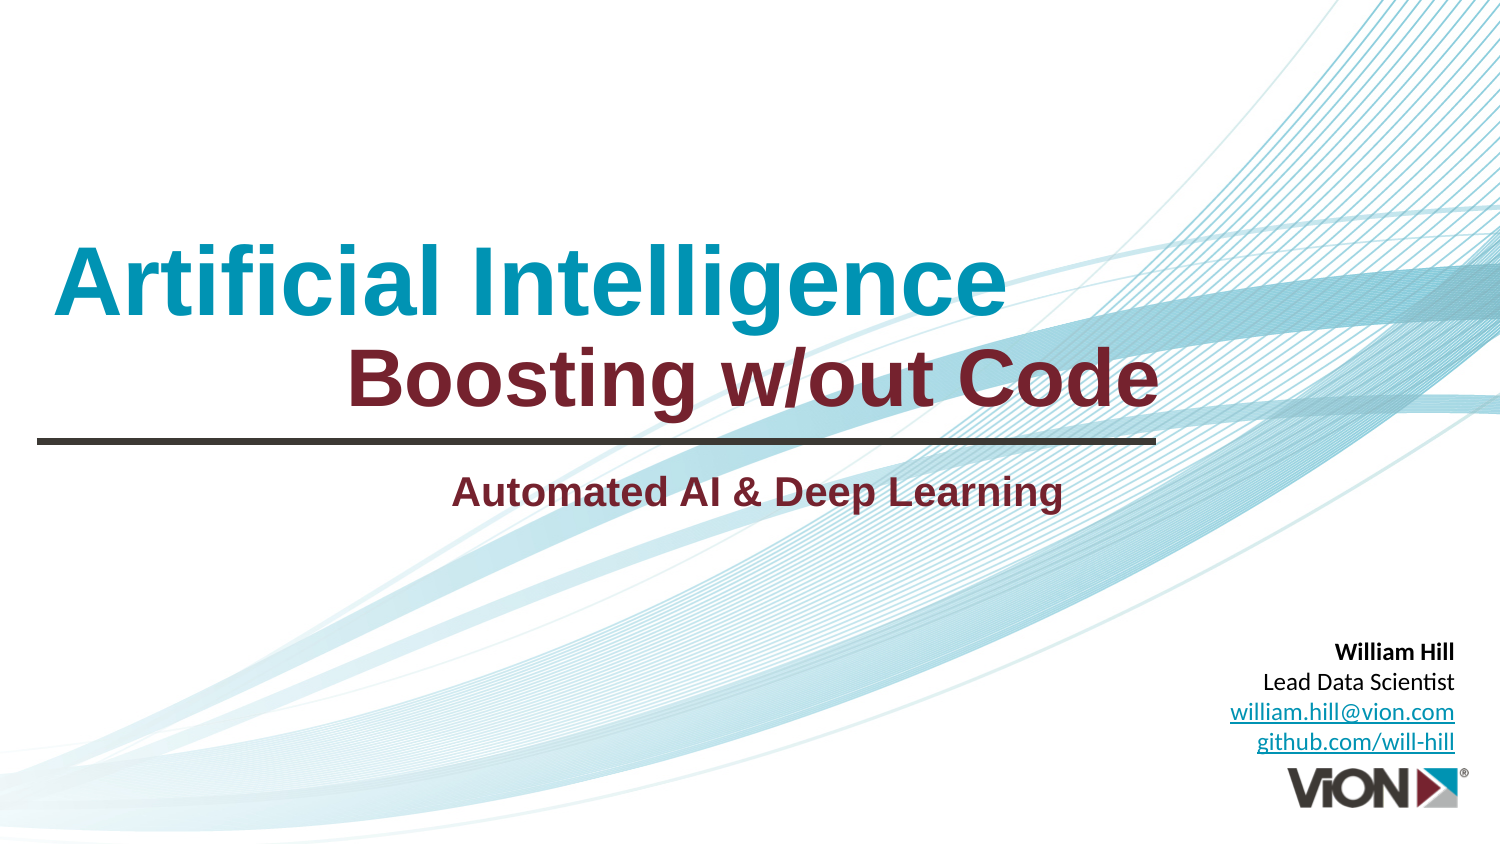

# Artificial Intelligence Boosting w/out Code
Automated AI & Deep Learning
William Hill
Lead Data Scientist
william.hill@vion.com
github.com/will-hill